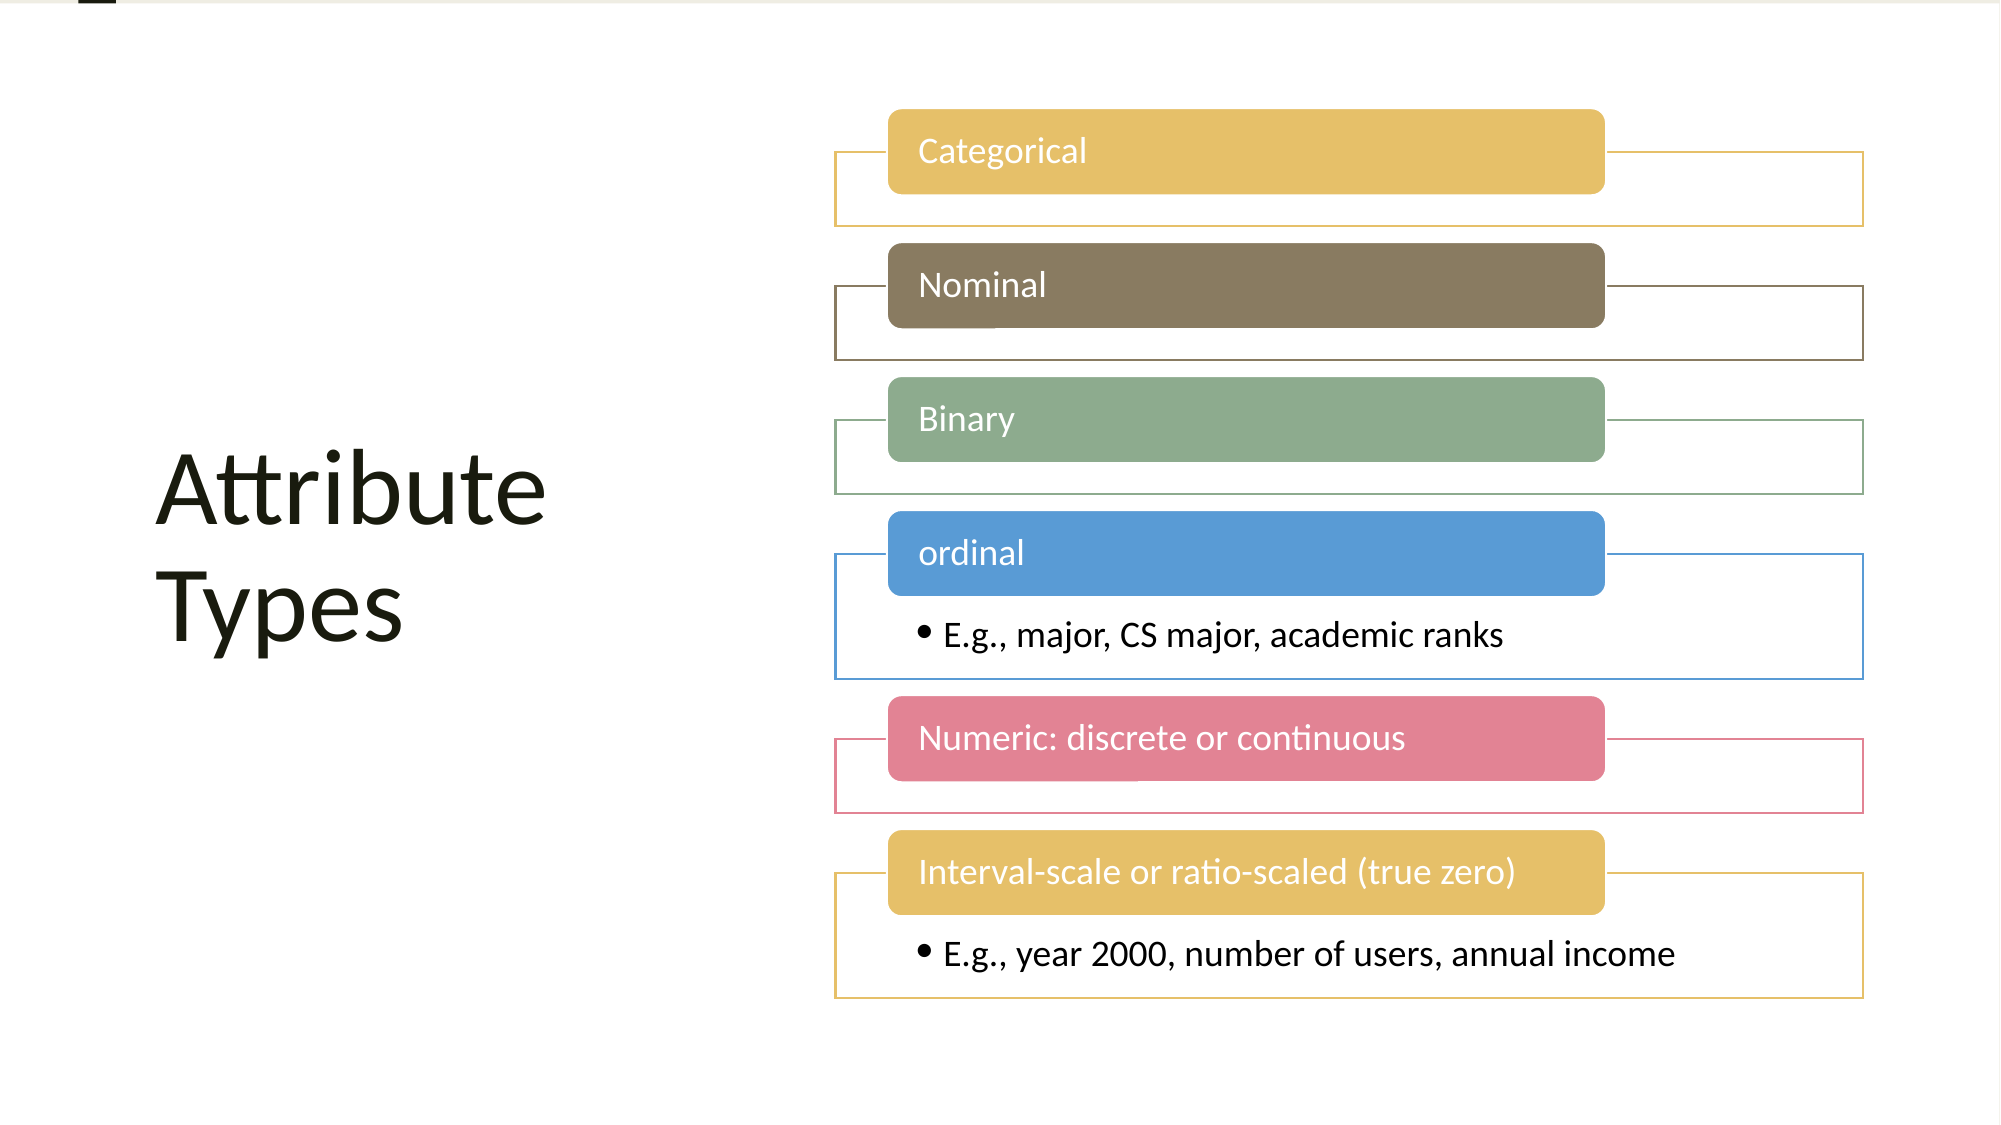

# Attribute Types

Categorical

Nominal

Binary

ordinal

E.g., major, CS major, academic ranks

Numeric: discrete or continuous

Interval-scale or ratio-scaled (true zero)

E.g., year 2000, number of users, annual income